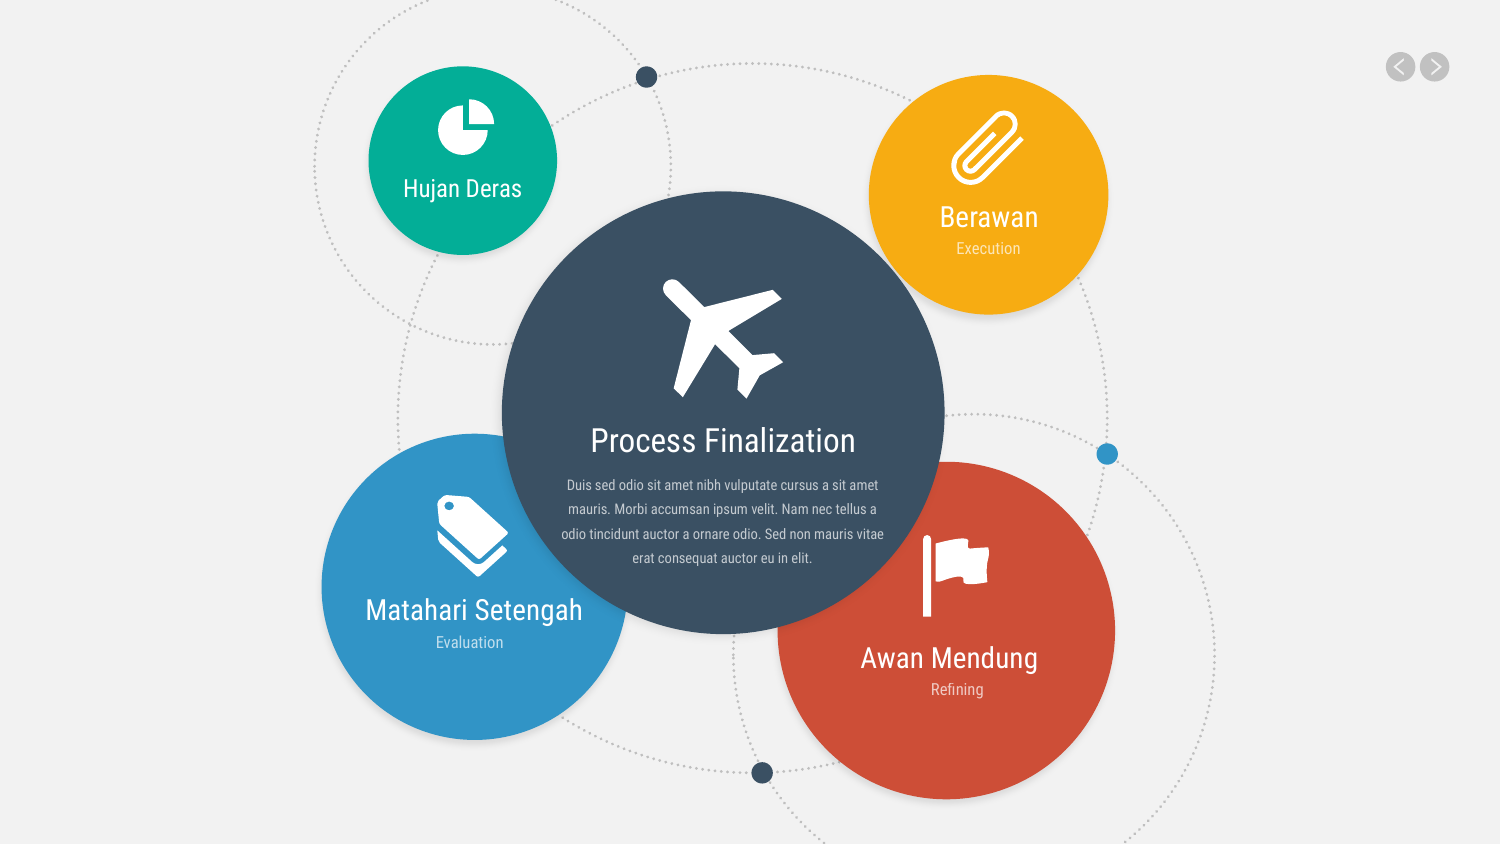

Hujan Deras

Berawan
Execution

Process Finalization
Duis sed odio sit amet nibh vulputate cursus a sit amet mauris. Morbi accumsan ipsum velit. Nam nec tellus a odio tincidunt auctor a ornare odio. Sed non mauris vitae erat consequat auctor eu in elit.

Matahari Setengah
Evaluation

Awan Mendung
Refining